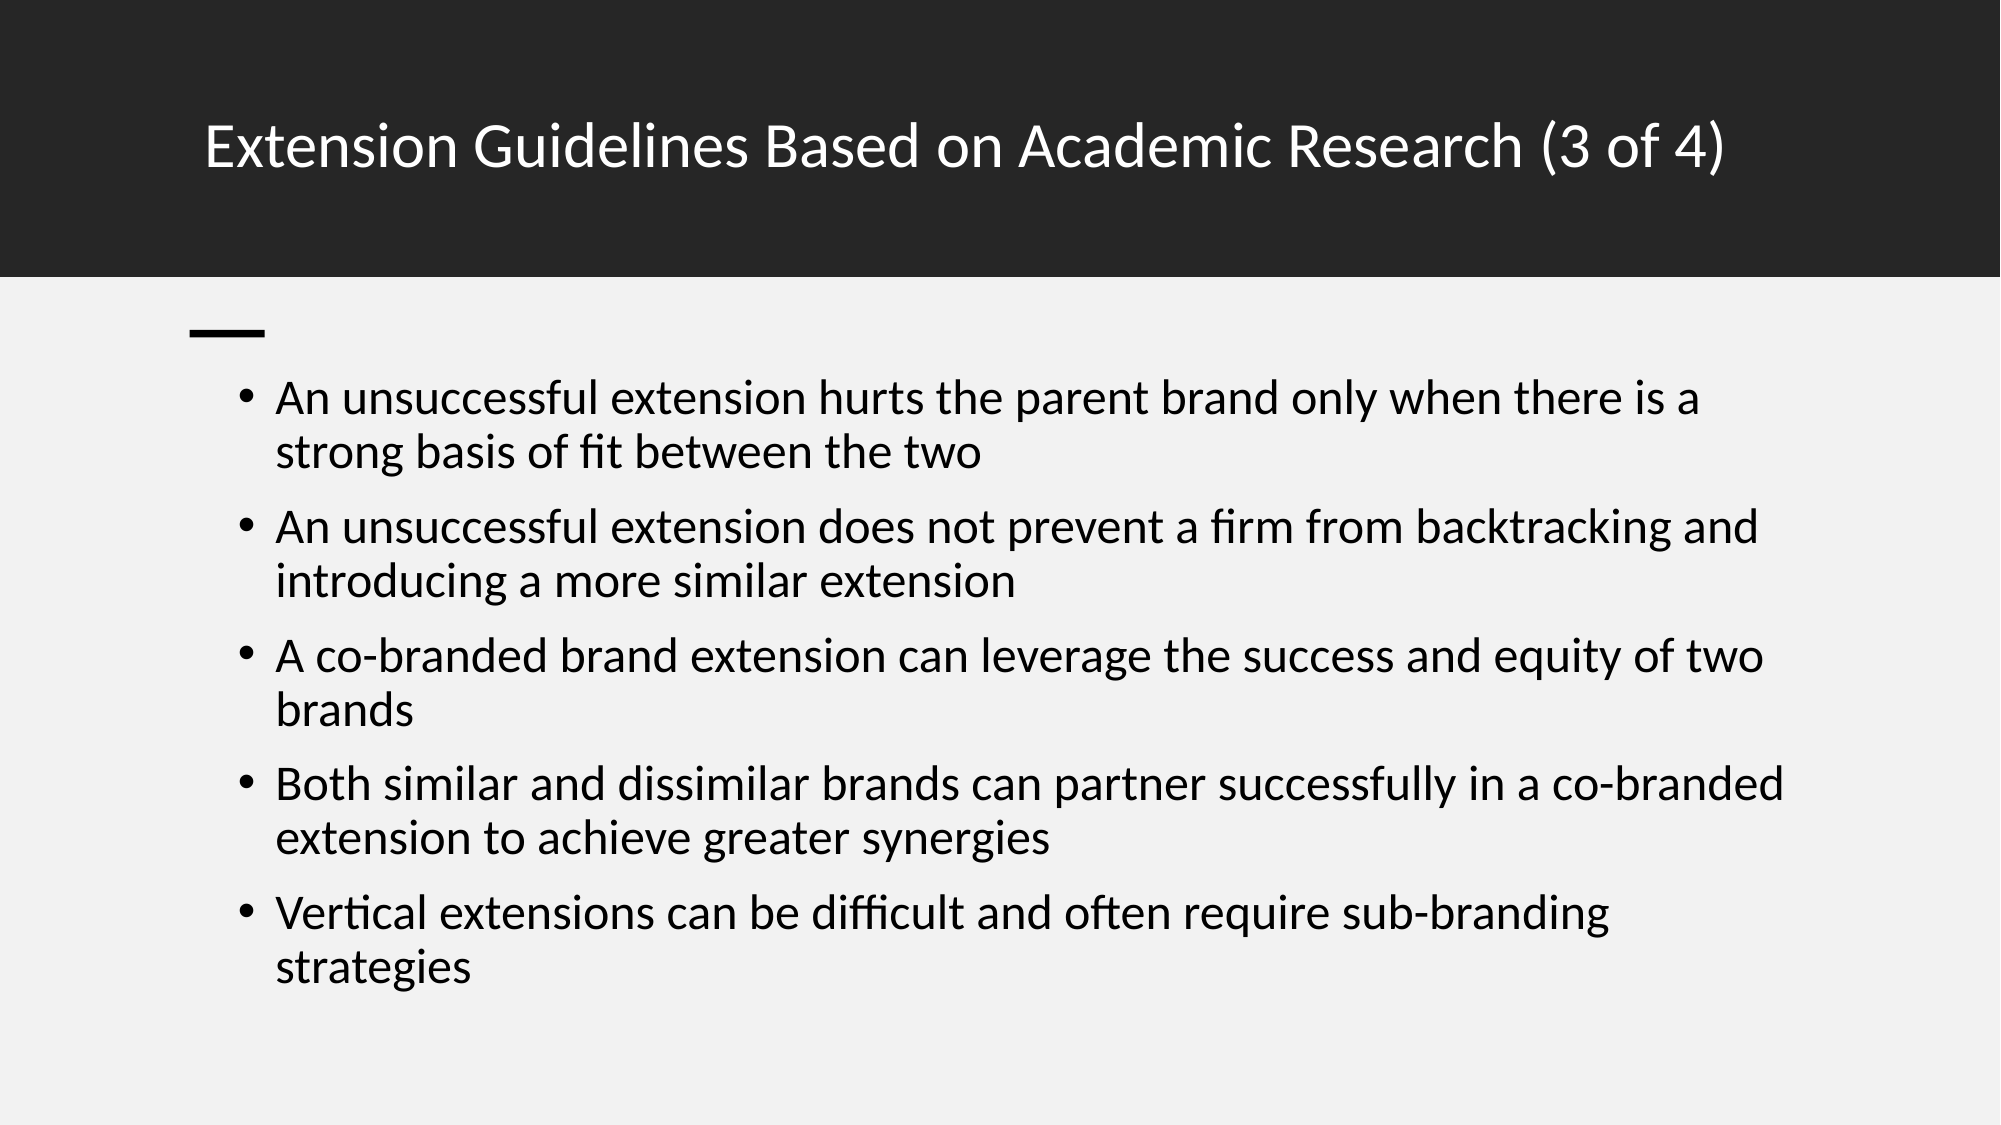

# Extension Guidelines Based on Academic Research (3 of 4)

An unsuccessful extension hurts the parent brand only when there is a strong basis of fit between the two
An unsuccessful extension does not prevent a firm from backtracking and introducing a more similar extension
A co-branded brand extension can leverage the success and equity of two brands
Both similar and dissimilar brands can partner successfully in a co-branded extension to achieve greater synergies
Vertical extensions can be difficult and often require sub-branding strategies